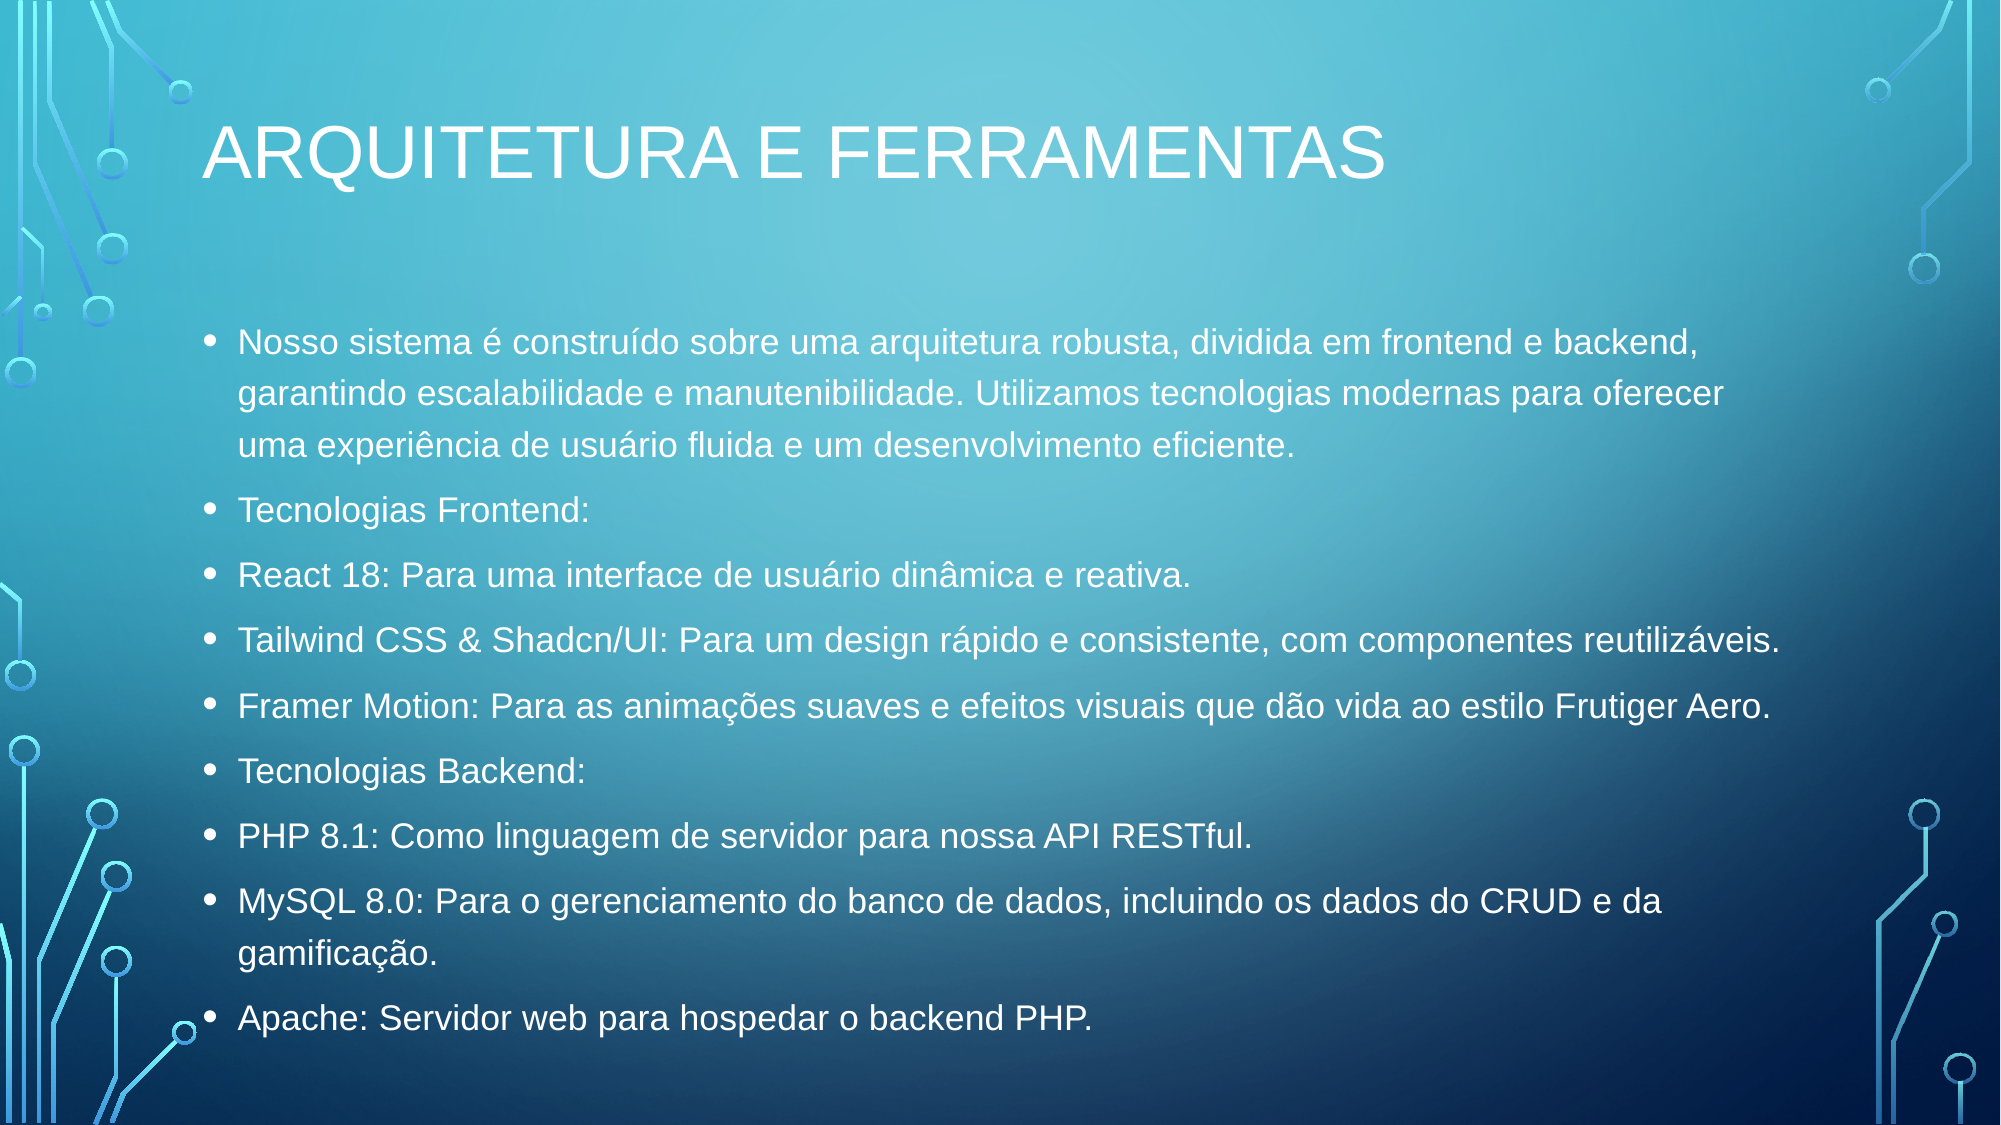

# Arquitetura e Ferramentas
Nosso sistema é construído sobre uma arquitetura robusta, dividida em frontend e backend, garantindo escalabilidade e manutenibilidade. Utilizamos tecnologias modernas para oferecer uma experiência de usuário fluida e um desenvolvimento eficiente.
Tecnologias Frontend:
React 18: Para uma interface de usuário dinâmica e reativa.
Tailwind CSS & Shadcn/UI: Para um design rápido e consistente, com componentes reutilizáveis.
Framer Motion: Para as animações suaves e efeitos visuais que dão vida ao estilo Frutiger Aero.
Tecnologias Backend:
PHP 8.1: Como linguagem de servidor para nossa API RESTful.
MySQL 8.0: Para o gerenciamento do banco de dados, incluindo os dados do CRUD e da gamificação.
Apache: Servidor web para hospedar o backend PHP.